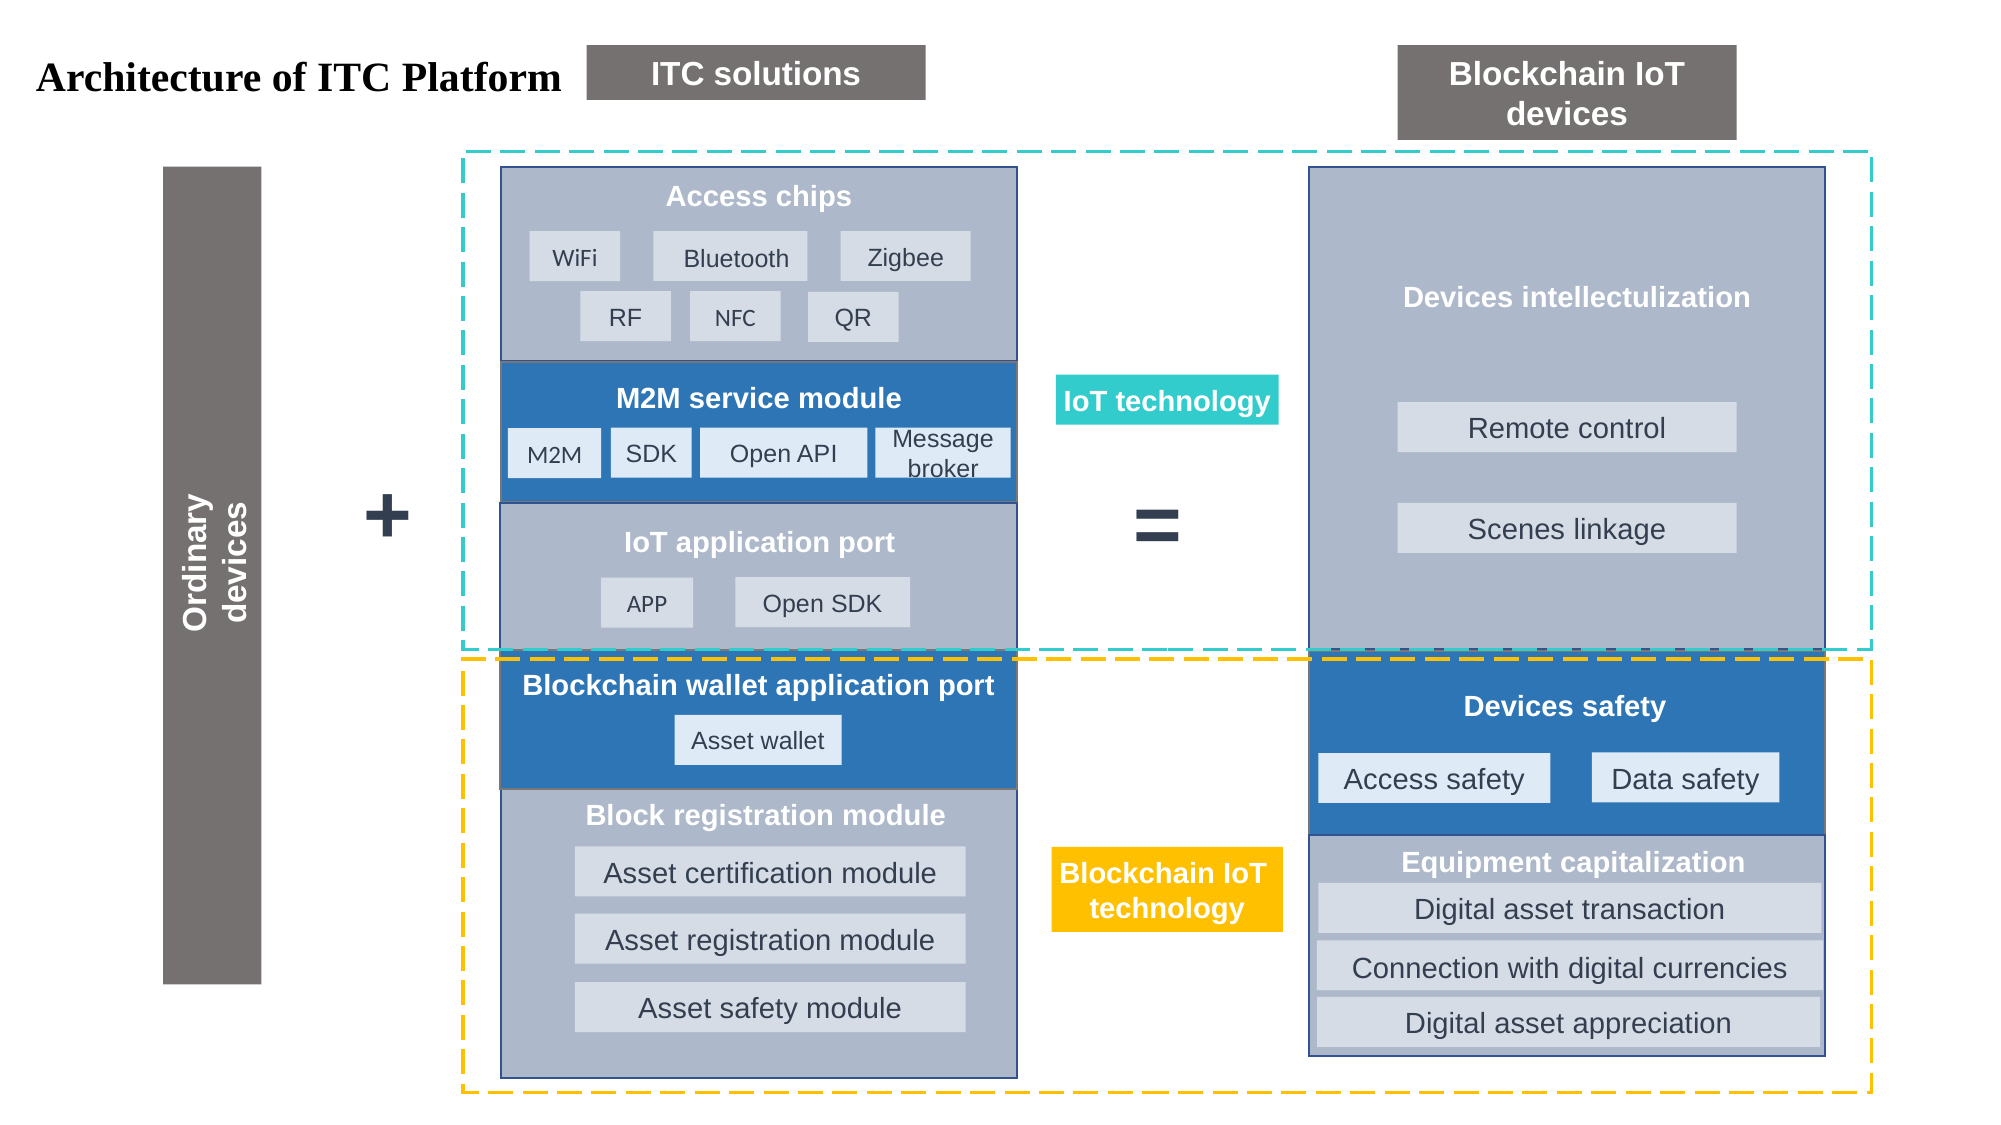

Architecture of ITC Platform
ITC solutions
Blockchain IoT devices

Access chips
Bluetooth

Zigbee

WiFi
Devices intellectulization

NFC

RF

QR

M2M service module
IoT technology
Remote control

Message broker

SDK

Open API

M2M
+
=
Ordinary devices
Scenes linkage

IoT application port

Open SDK

APP

Blockchain wallet application port
Devices safety

Asset wallet
Data safety
Access safety

Block registration module
Asset certification module

Equipment capitalization
Blockchain IoT
technology
Digital asset transaction

Asset registration module

Connection with digital currencies
Asset safety module

Digital asset appreciation